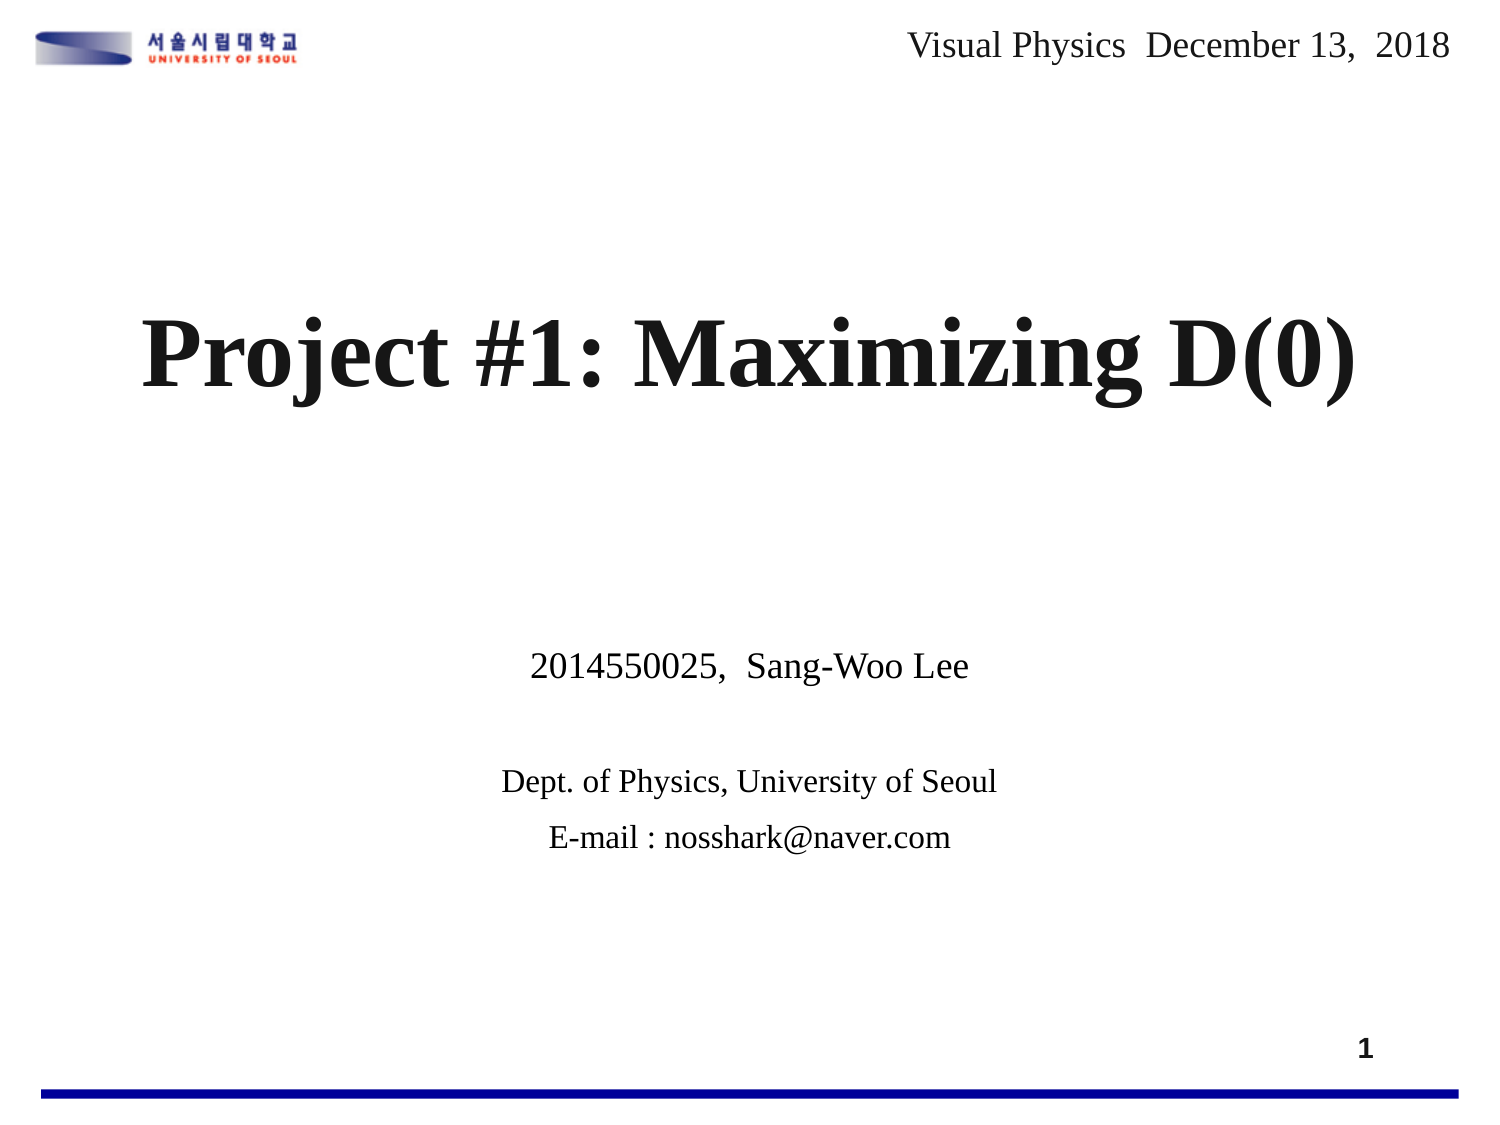

Visual Physics  December 13,  2018
Project #1: Maximizing D(0)
2014550025,  Sang-Woo Lee

Dept. of Physics, University of Seoul
E-mail : nosshark@naver.com